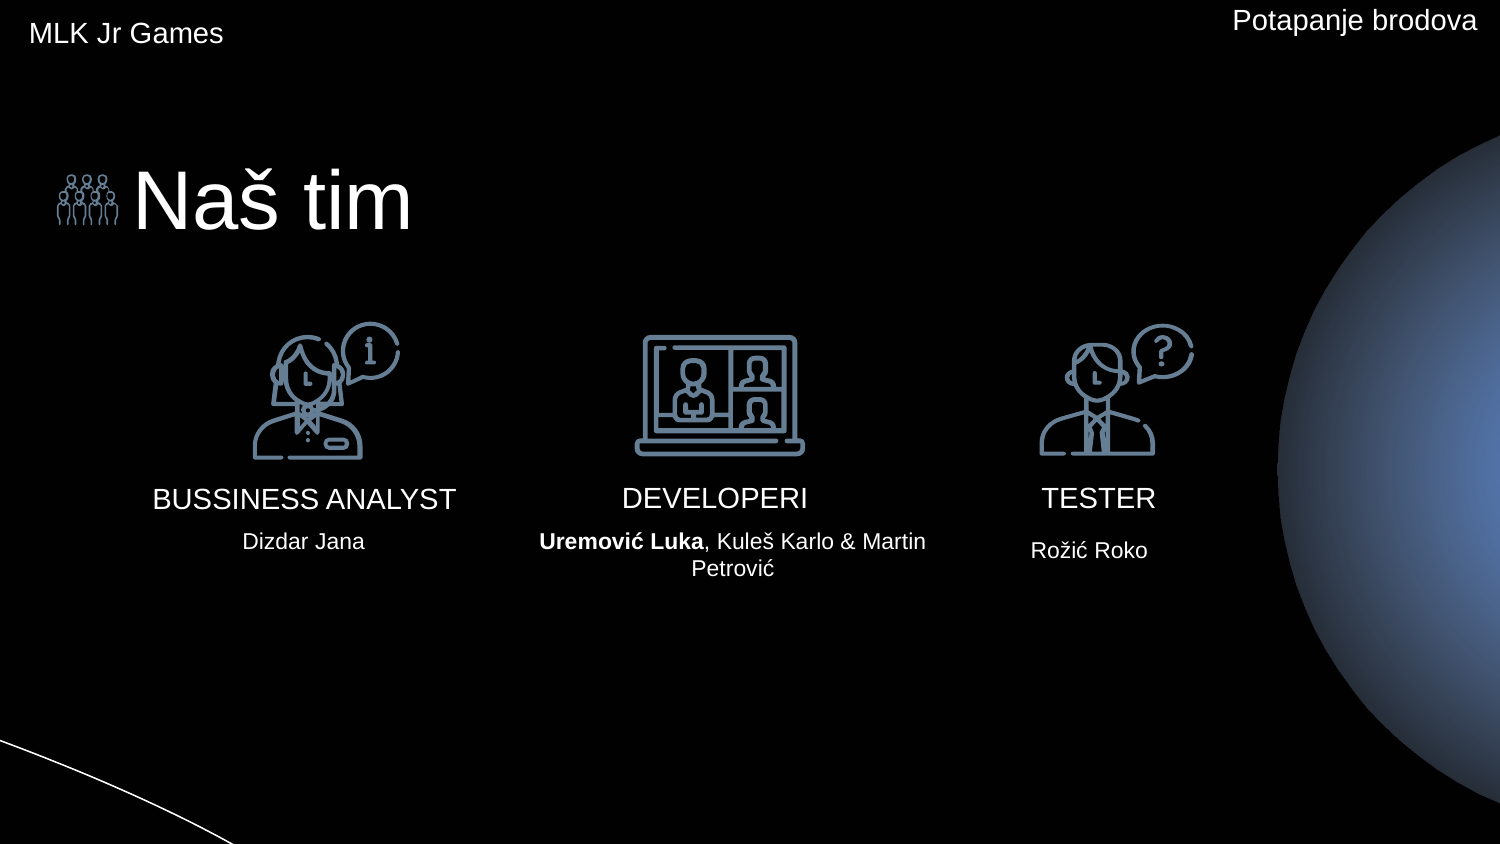

Potapanje brodova
MLK Jr Games
# Naš tim

DEVELOPERI
TESTER
BUSSINESS ANALYST
Uremović Luka, Kuleš Karlo & Martin Petrović
Dizdar Jana
Rožić Roko